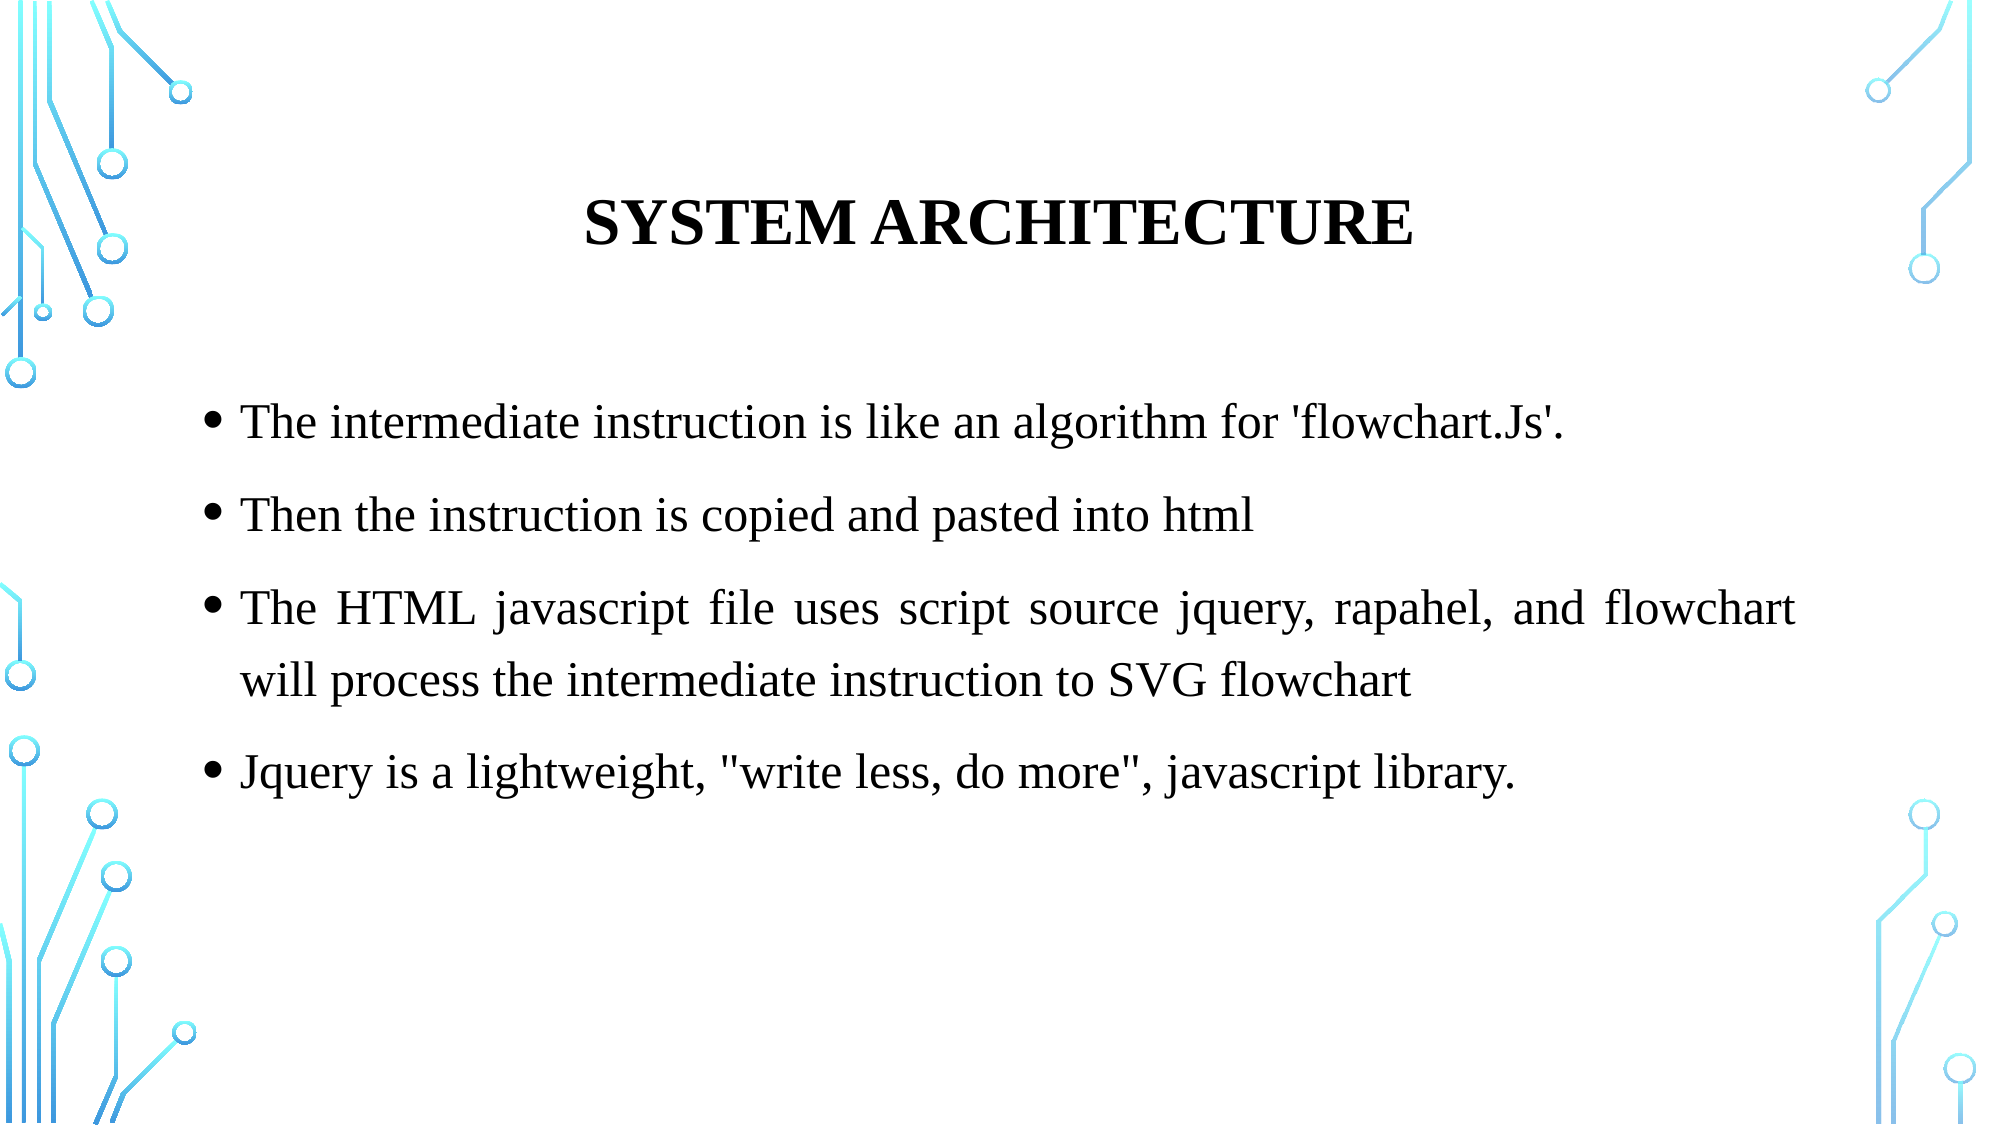

# SYSTEM ARCHITECTURE
The intermediate instruction is like an algorithm for 'flowchart.Js'.
Then the instruction is copied and pasted into html
The HTML javascript file uses script source jquery, rapahel, and flowchart will process the intermediate instruction to SVG flowchart
Jquery is a lightweight, "write less, do more", javascript library.